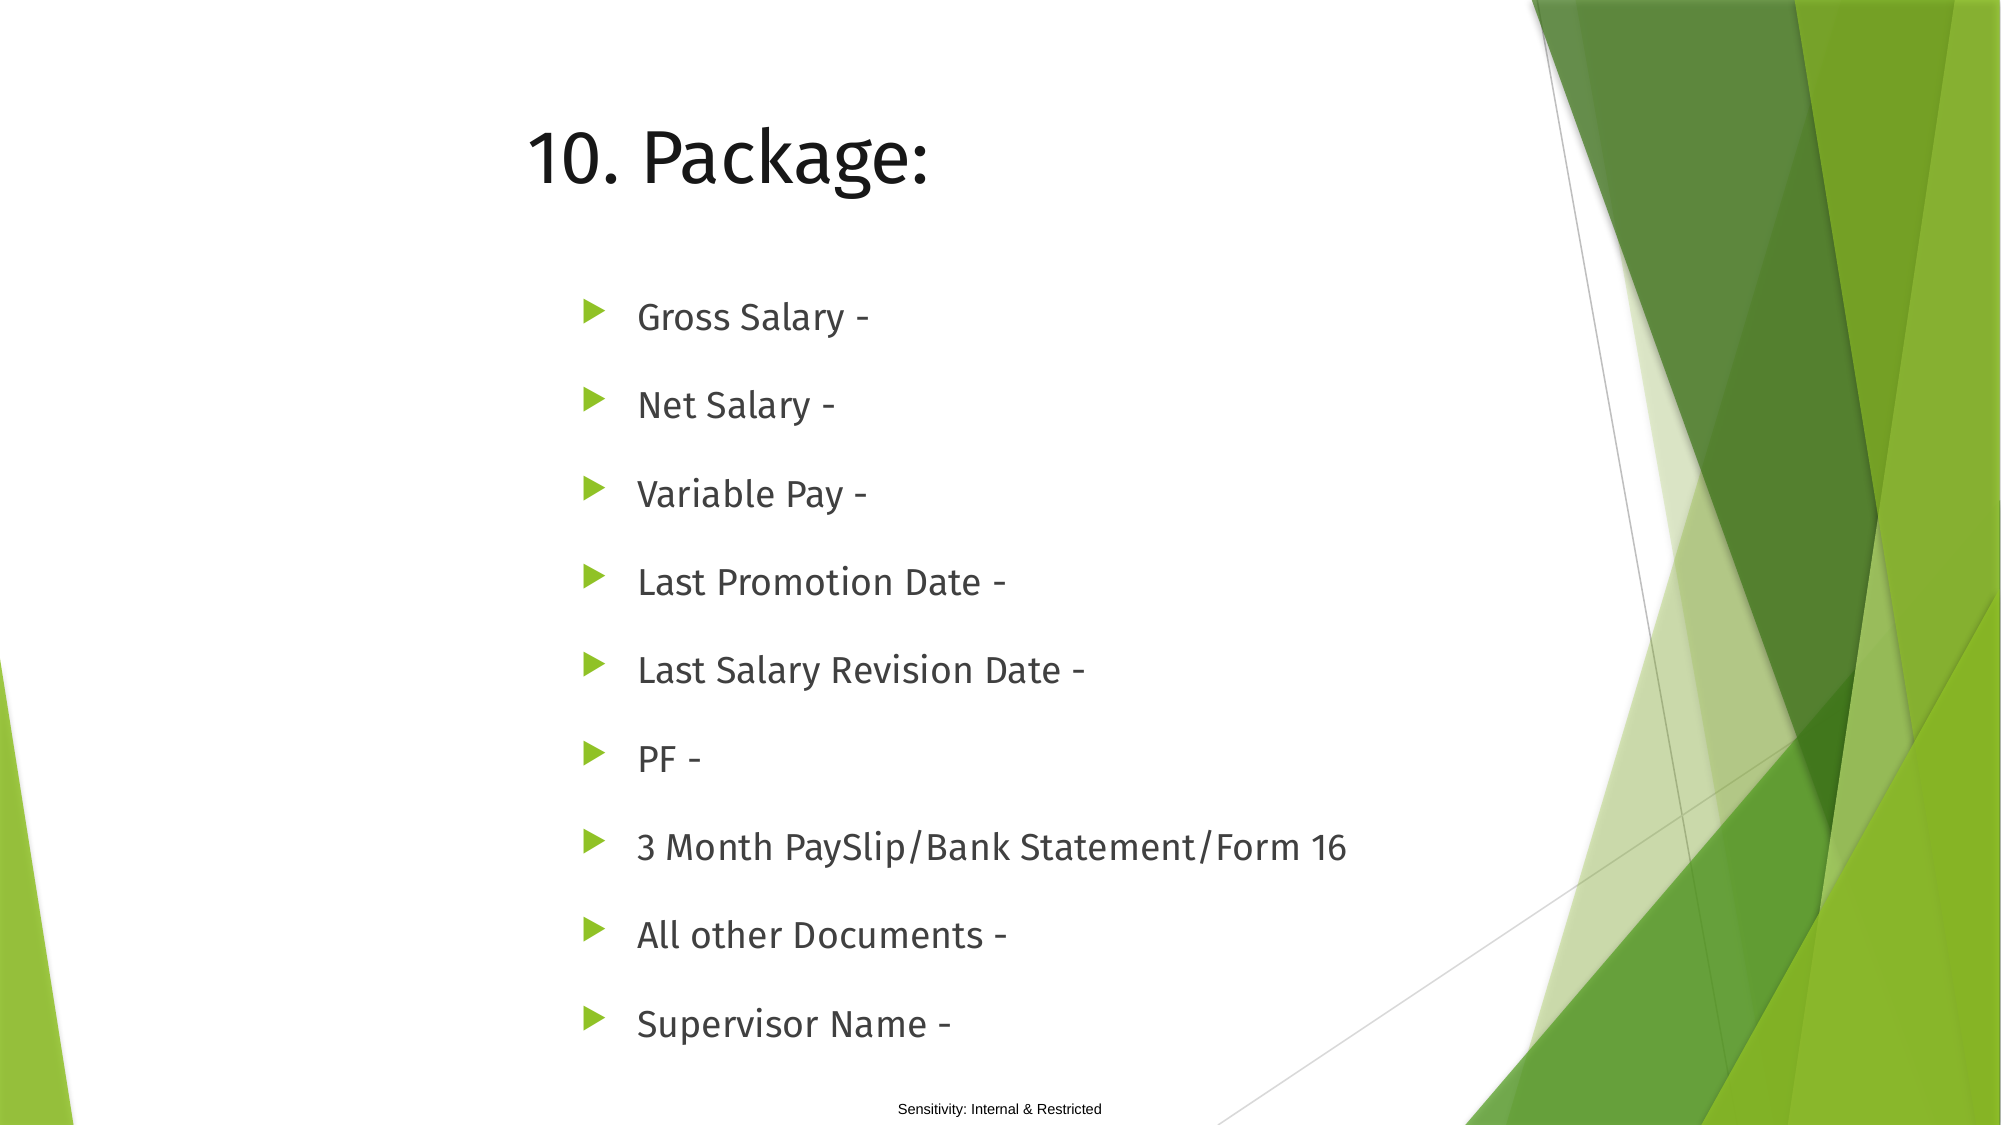

# 10. Package:
Gross Salary -
Net Salary -
Variable Pay -
Last Promotion Date -
Last Salary Revision Date -
PF -
3 Month PaySlip/Bank Statement/Form 16
All other Documents -
Supervisor Name -